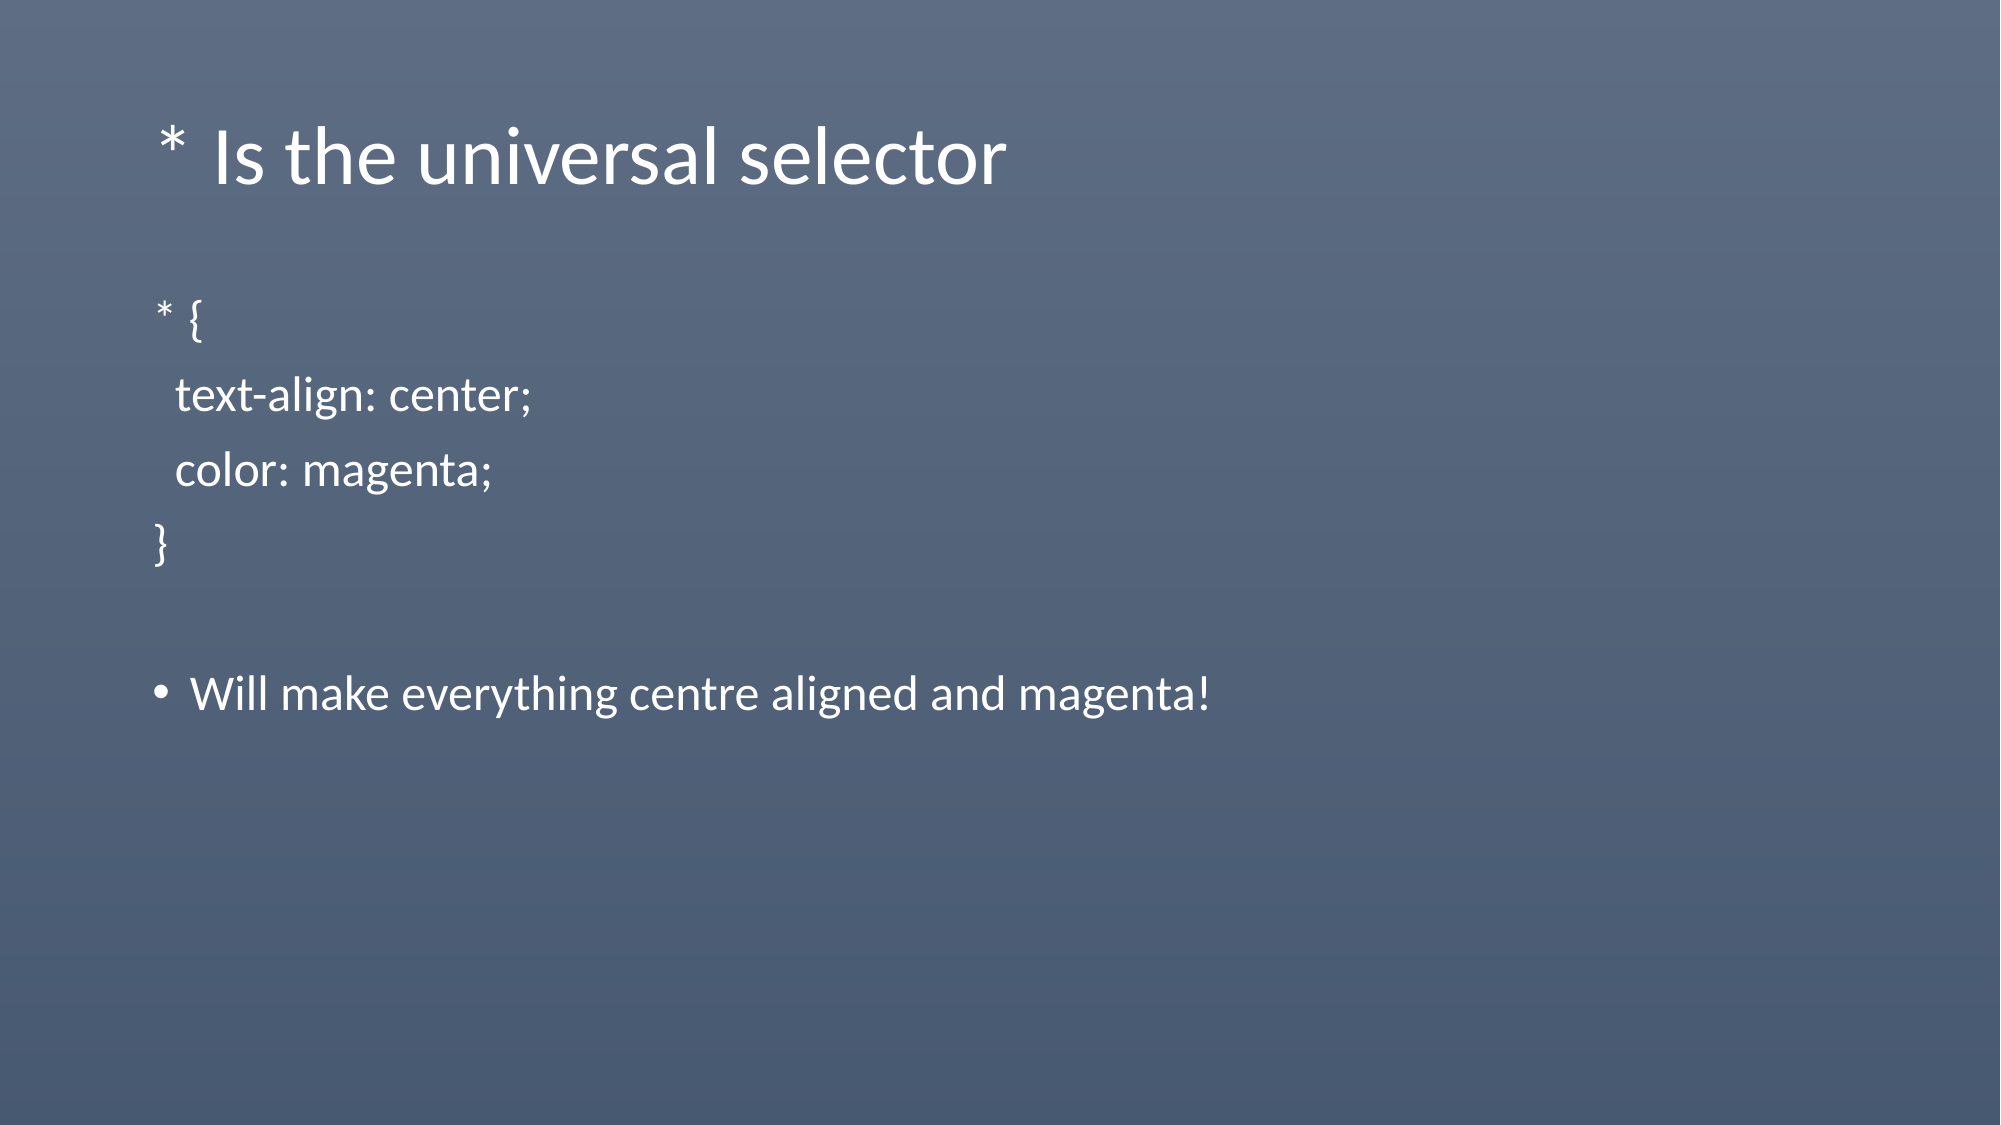

# * Is the universal selector
* {
  text-align: center;
  color: magenta;
}

Will make everything centre aligned and magenta!